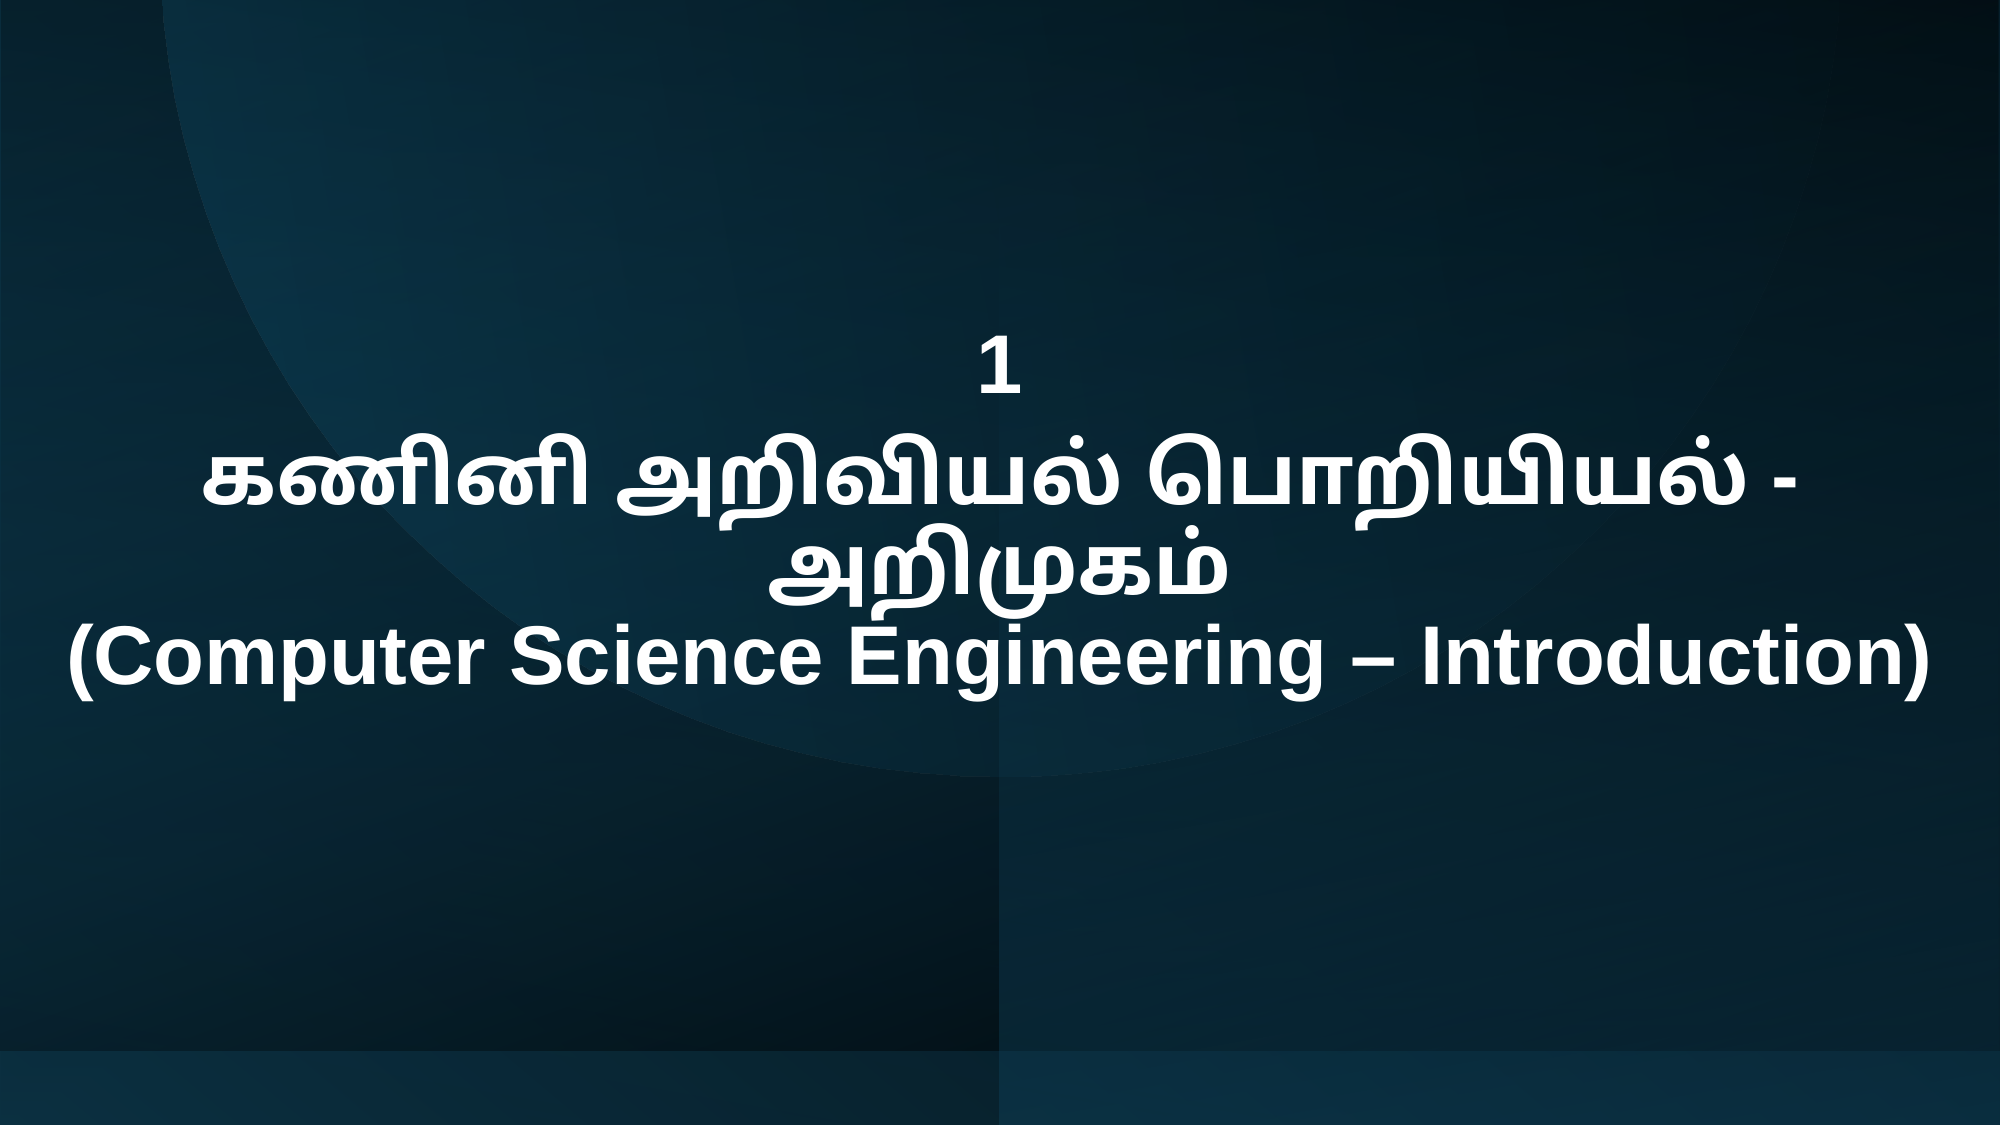

1
கணினி அறிவியல் பொறியியல் - அறிமுகம்
(Computer Science Engineering – Introduction)